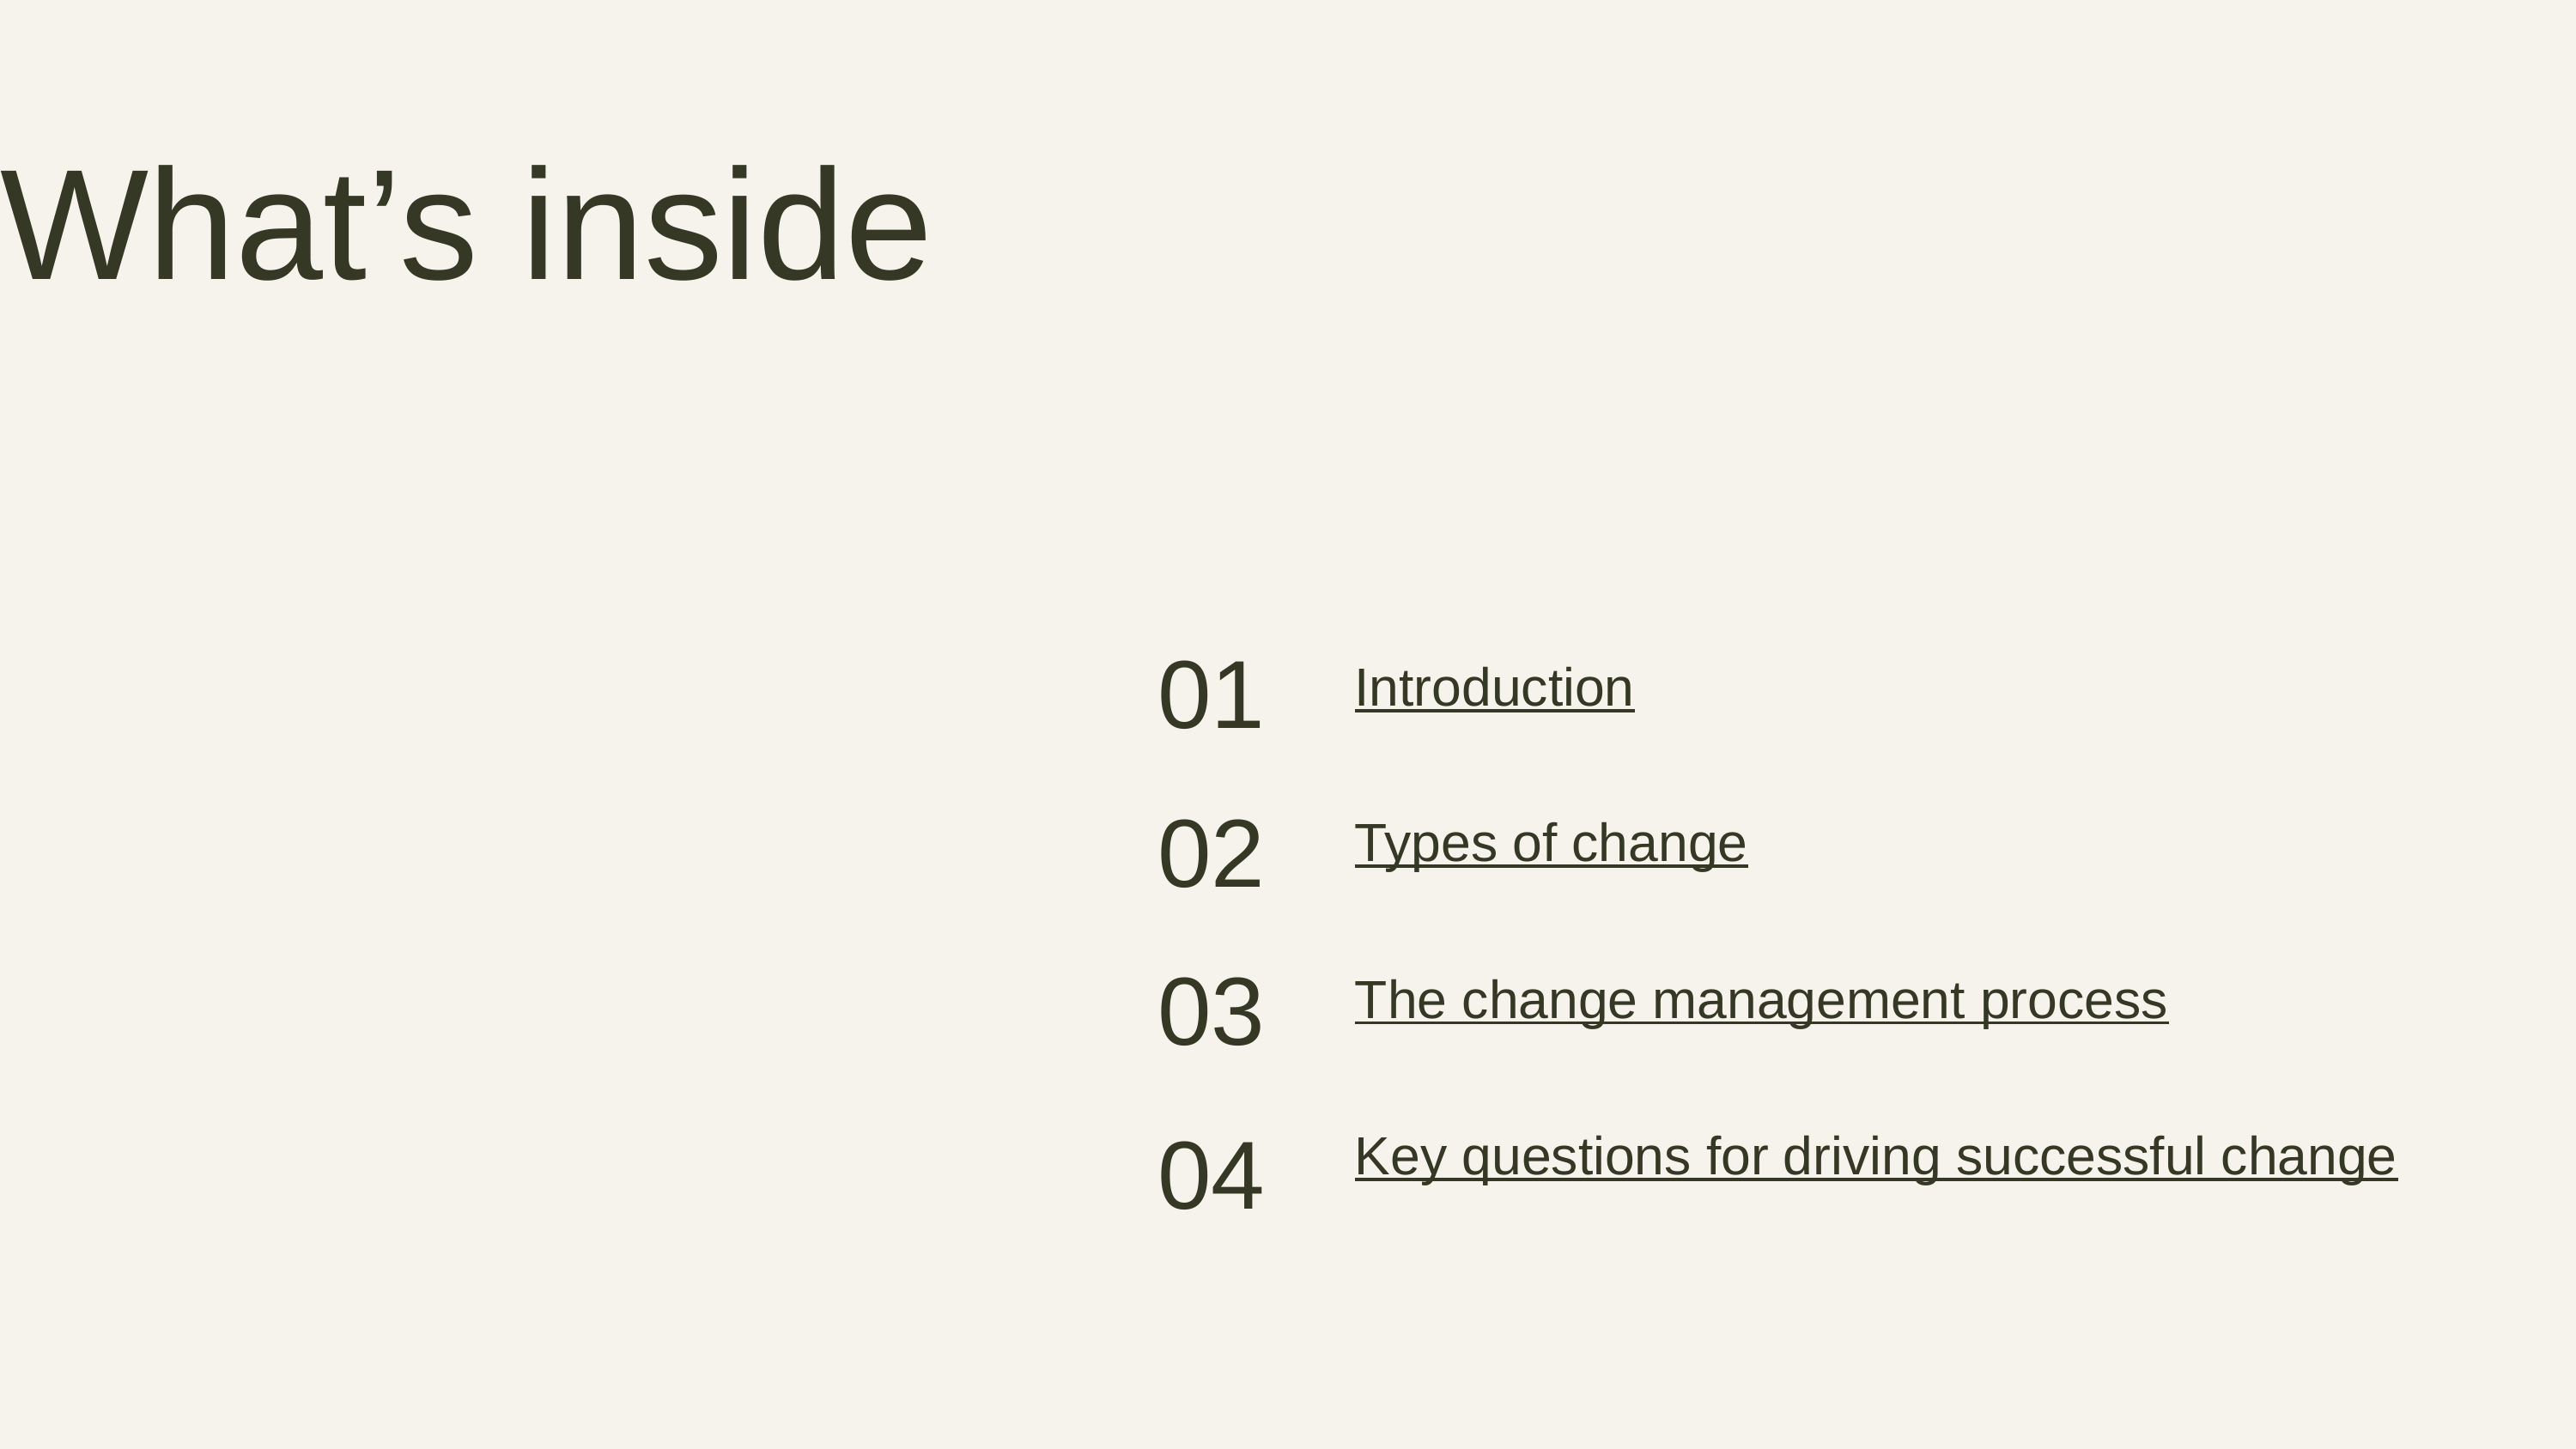

What’s inside
01
Introduction
02
Types of change
03
The change management process
04
Key questions for driving successful change